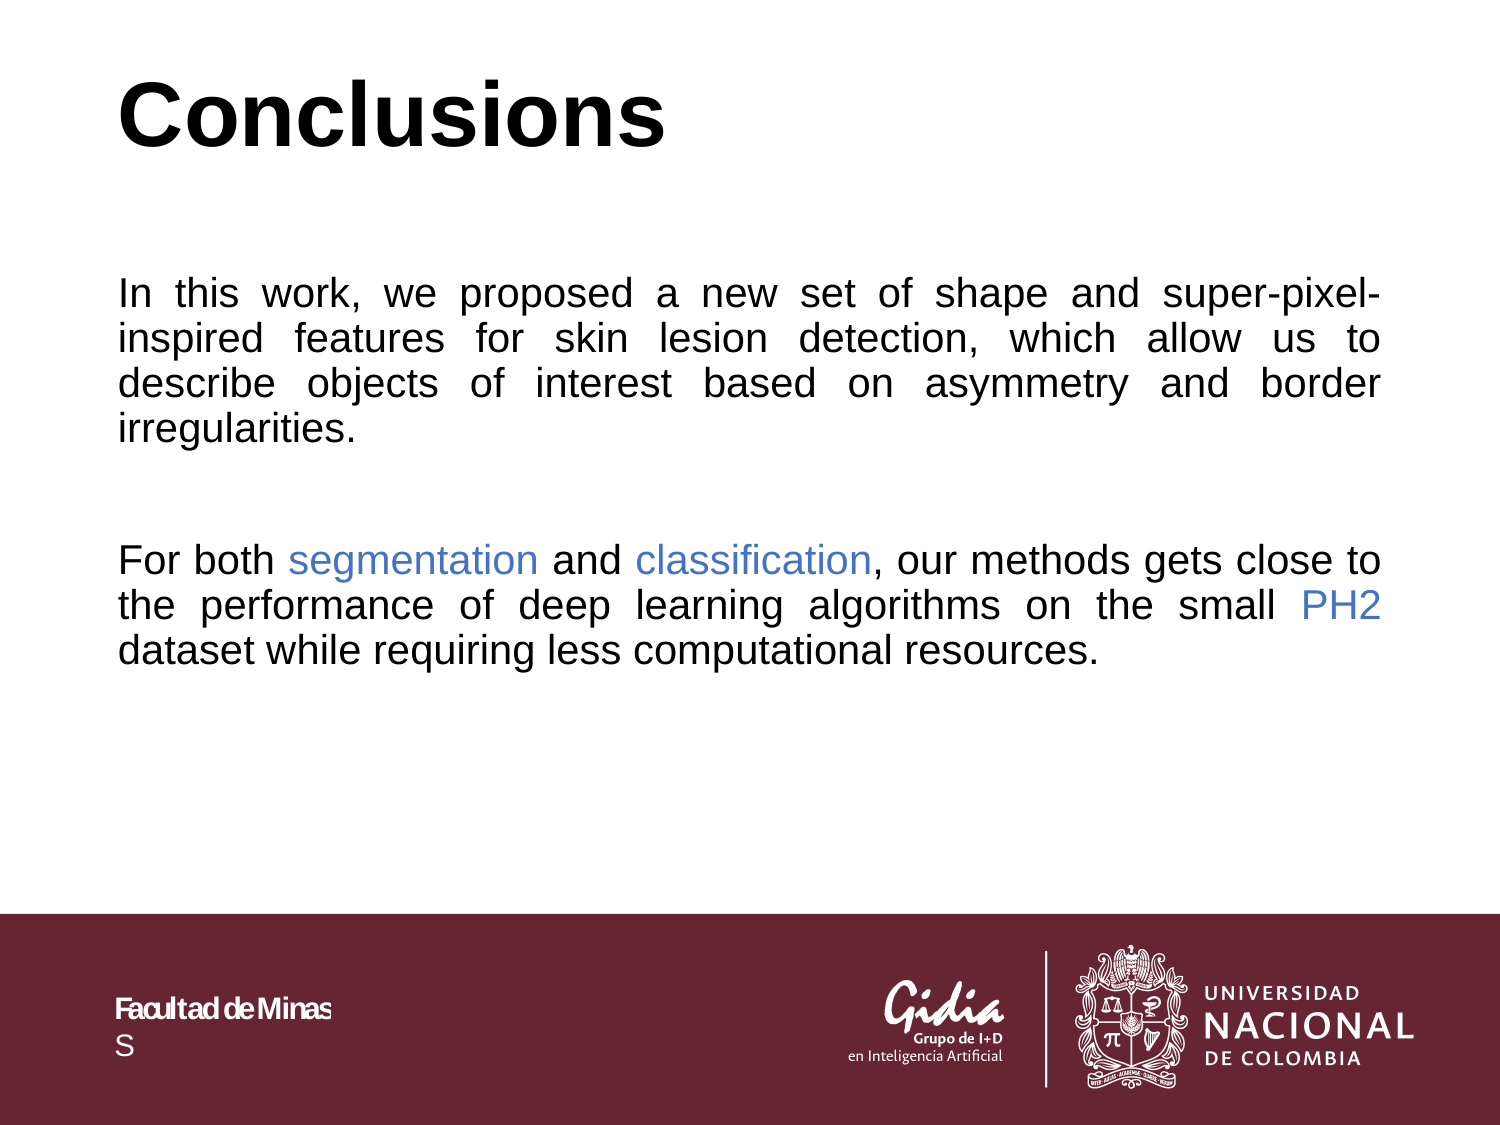

# Conclusions
In this work, we proposed a new set of shape and super-pixel-inspired features for skin lesion detection, which allow us to describe objects of interest based on asymmetry and border irregularities.

For both segmentation and classification, our methods gets close to the performance of deep learning algorithms on the small PH2 dataset while requiring less computational resources.